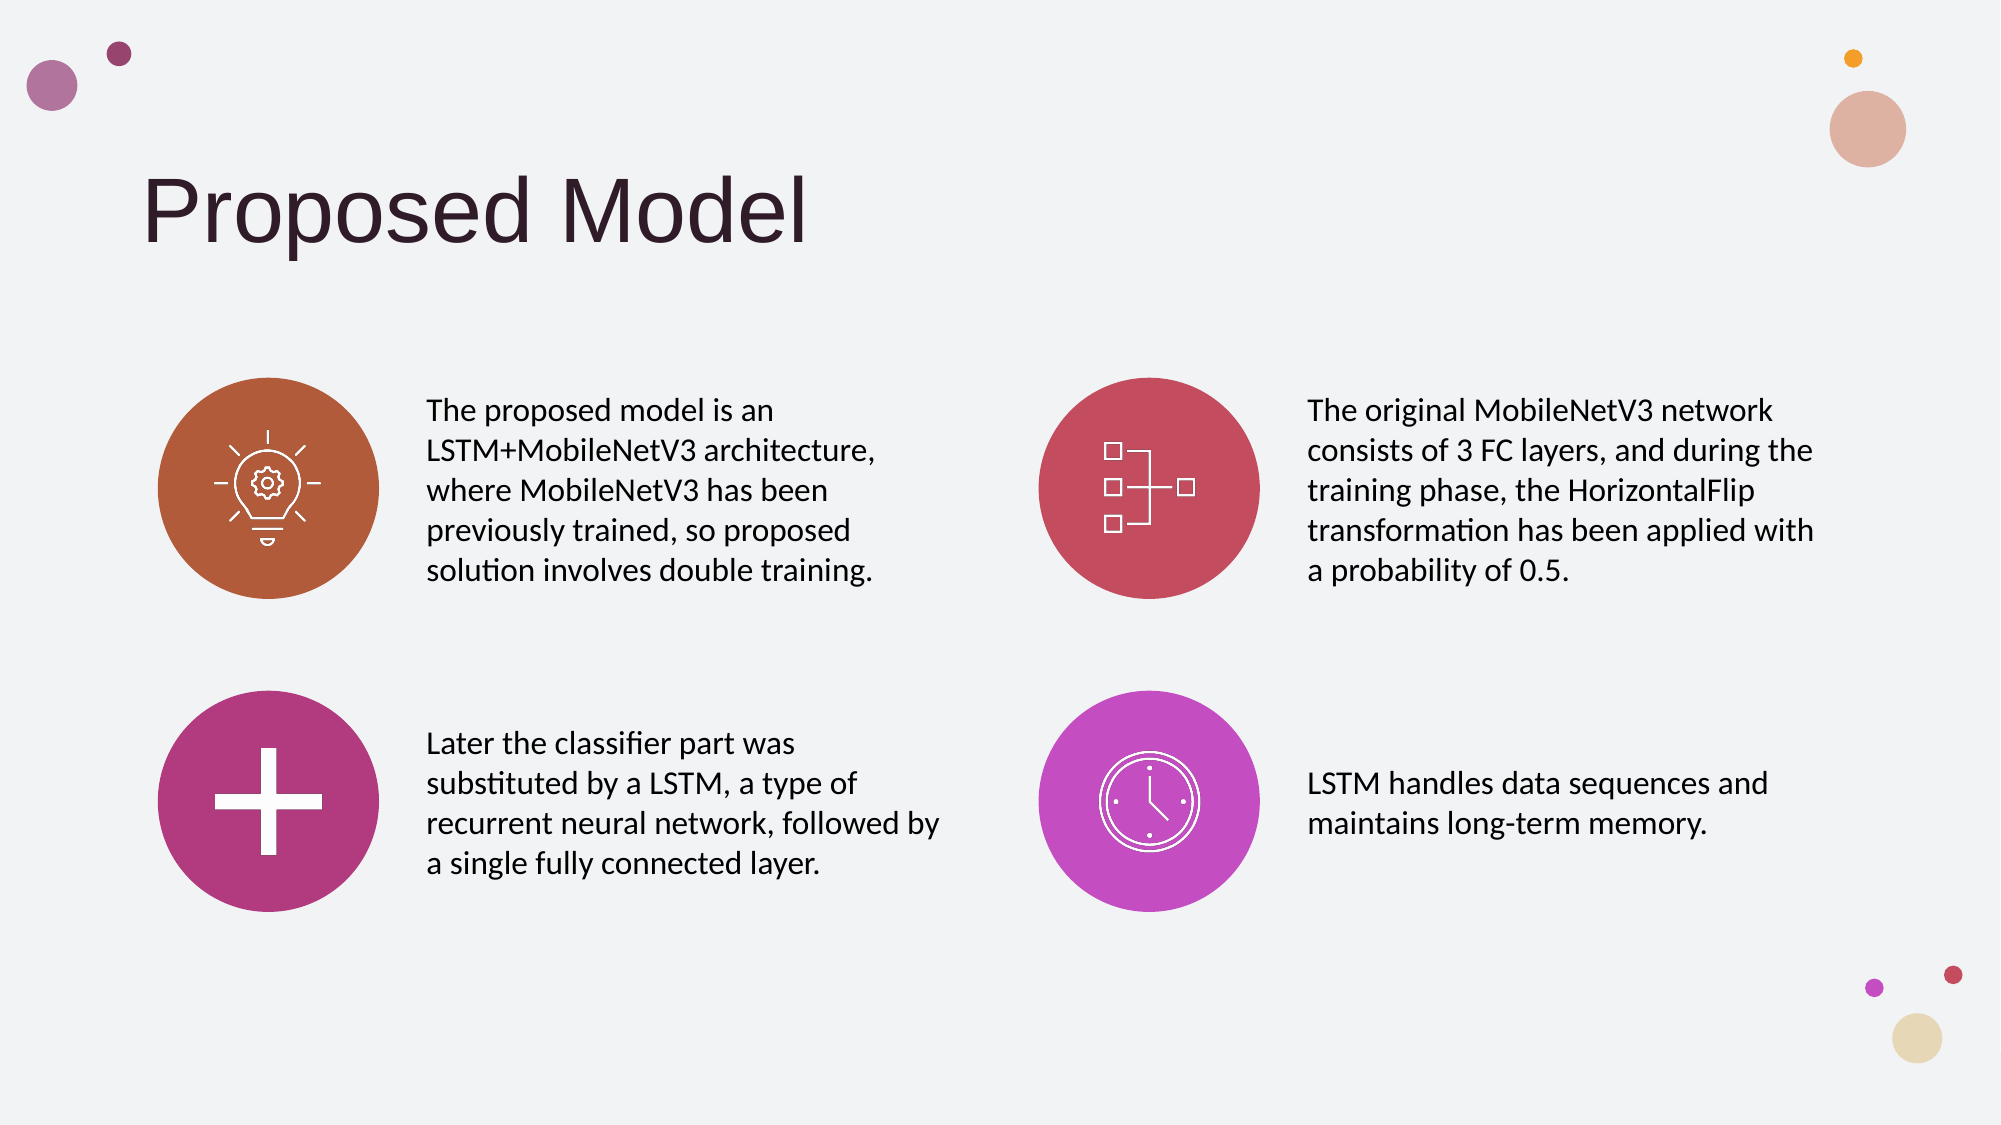

# Proposed Model
The proposed model is an LSTM+MobileNetV3 architecture, where MobileNetV3 has been previously trained, so proposed solution involves double training.
The original MobileNetV3 network consists of 3 FC layers, and during the training phase, the HorizontalFlip transformation has been applied with a probability of 0.5.
Later the classifier part was substituted by a LSTM, a type of recurrent neural network, followed by a single fully connected layer.
LSTM handles data sequences and maintains long-term memory.